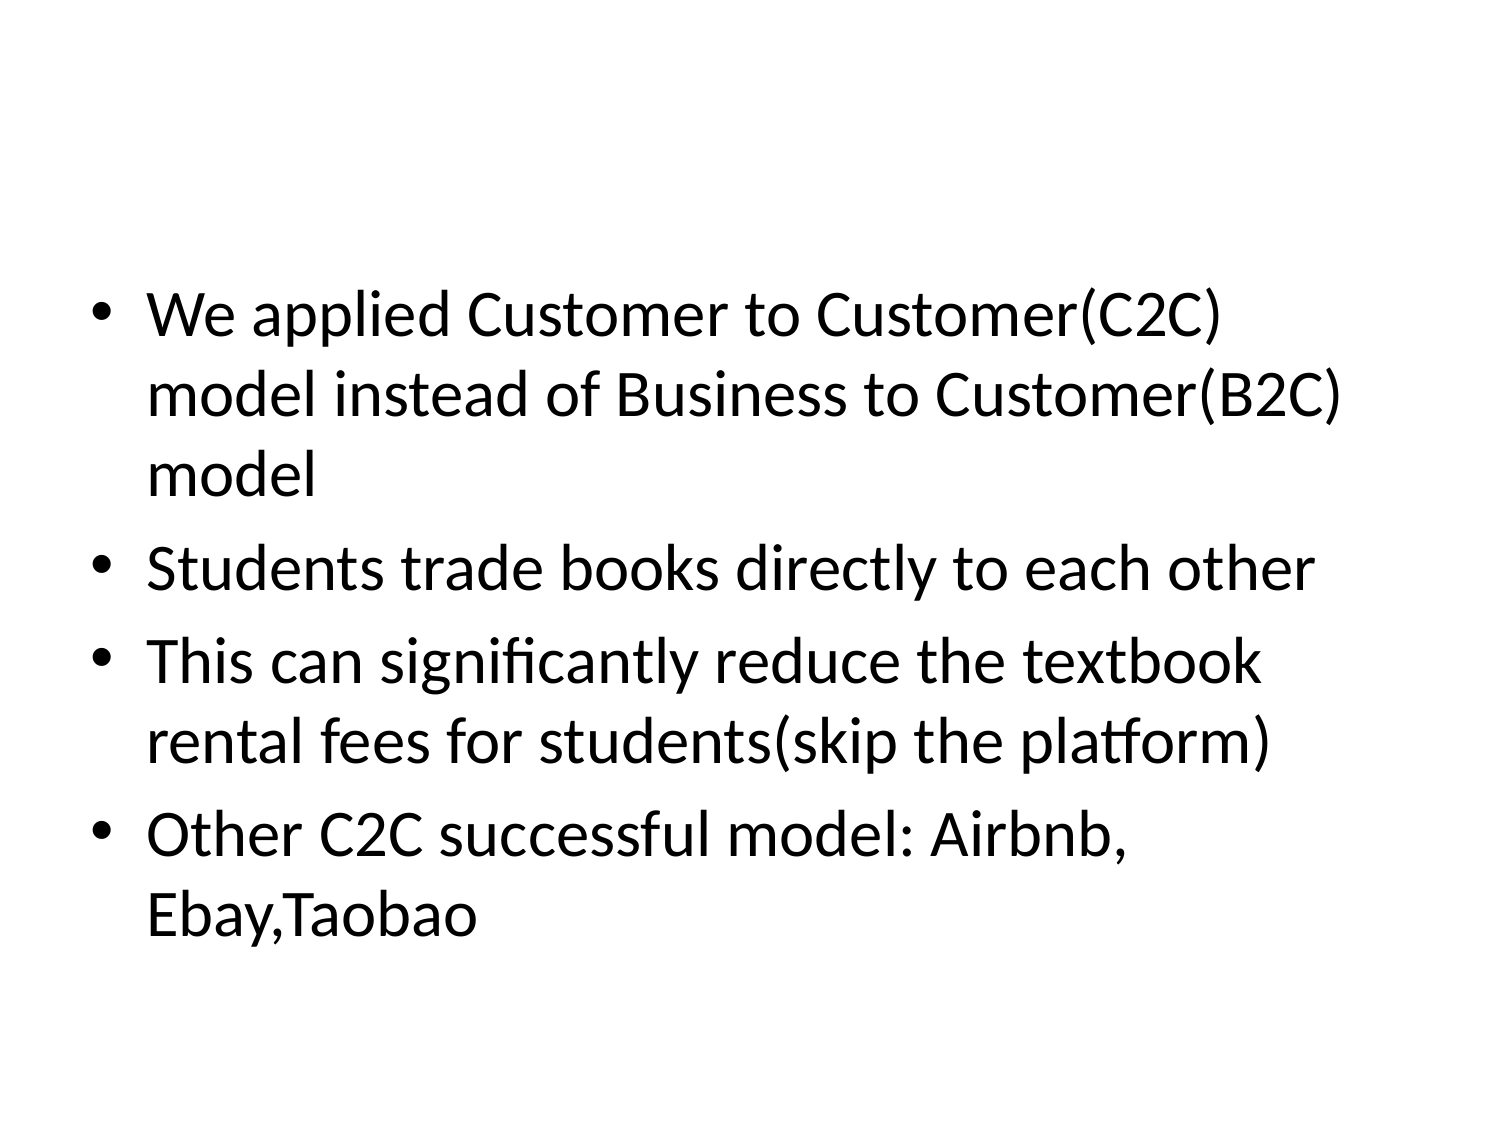

#
We applied Customer to Customer(C2C) model instead of Business to Customer(B2C) model
Students trade books directly to each other
This can significantly reduce the textbook rental fees for students(skip the platform)
Other C2C successful model: Airbnb, Ebay,Taobao